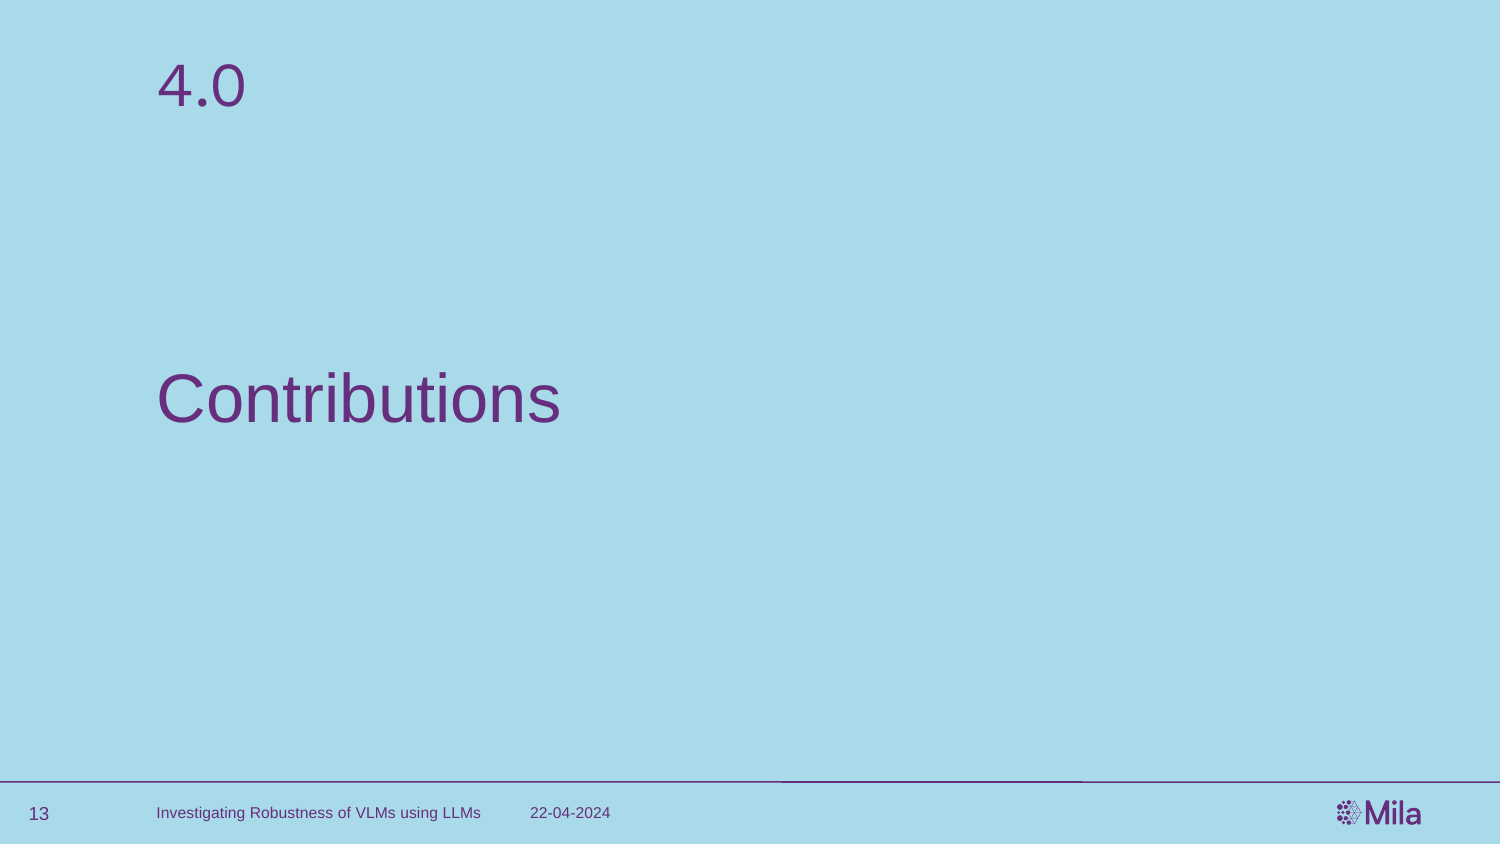

4.0
# Contributions
13
Investigating Robustness of VLMs using LLMs
22-04-2024